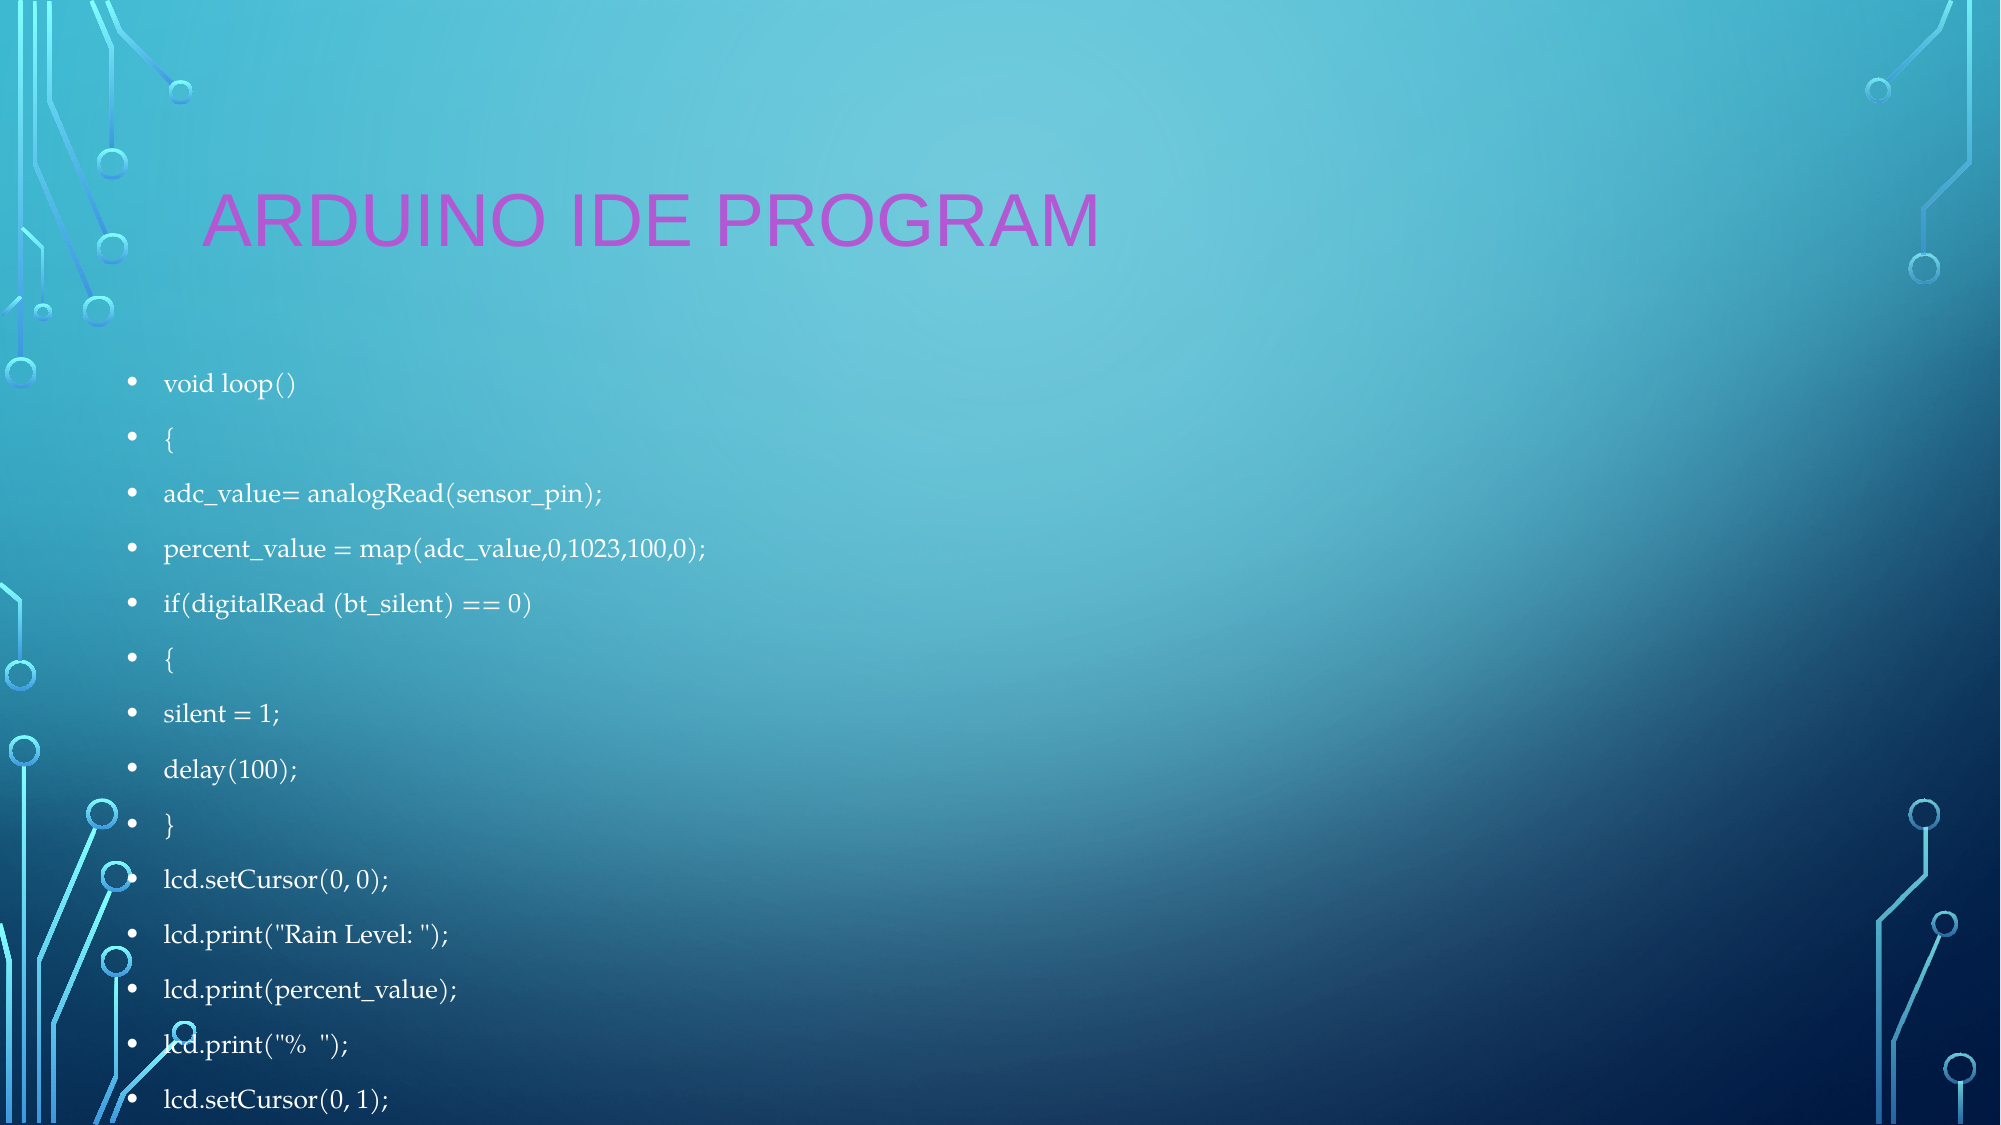

# Arduino ide program
void loop()
{
adc_value= analogRead(sensor_pin);
percent_value = map(adc_value,0,1023,100,0);
if(digitalRead (bt_silent) == 0)
{
silent = 1;
delay(100);
}
lcd.setCursor(0, 0);
lcd.print("Rain Level: ");
lcd.print(percent_value);
lcd.print("%  ");
lcd.setCursor(0, 1);